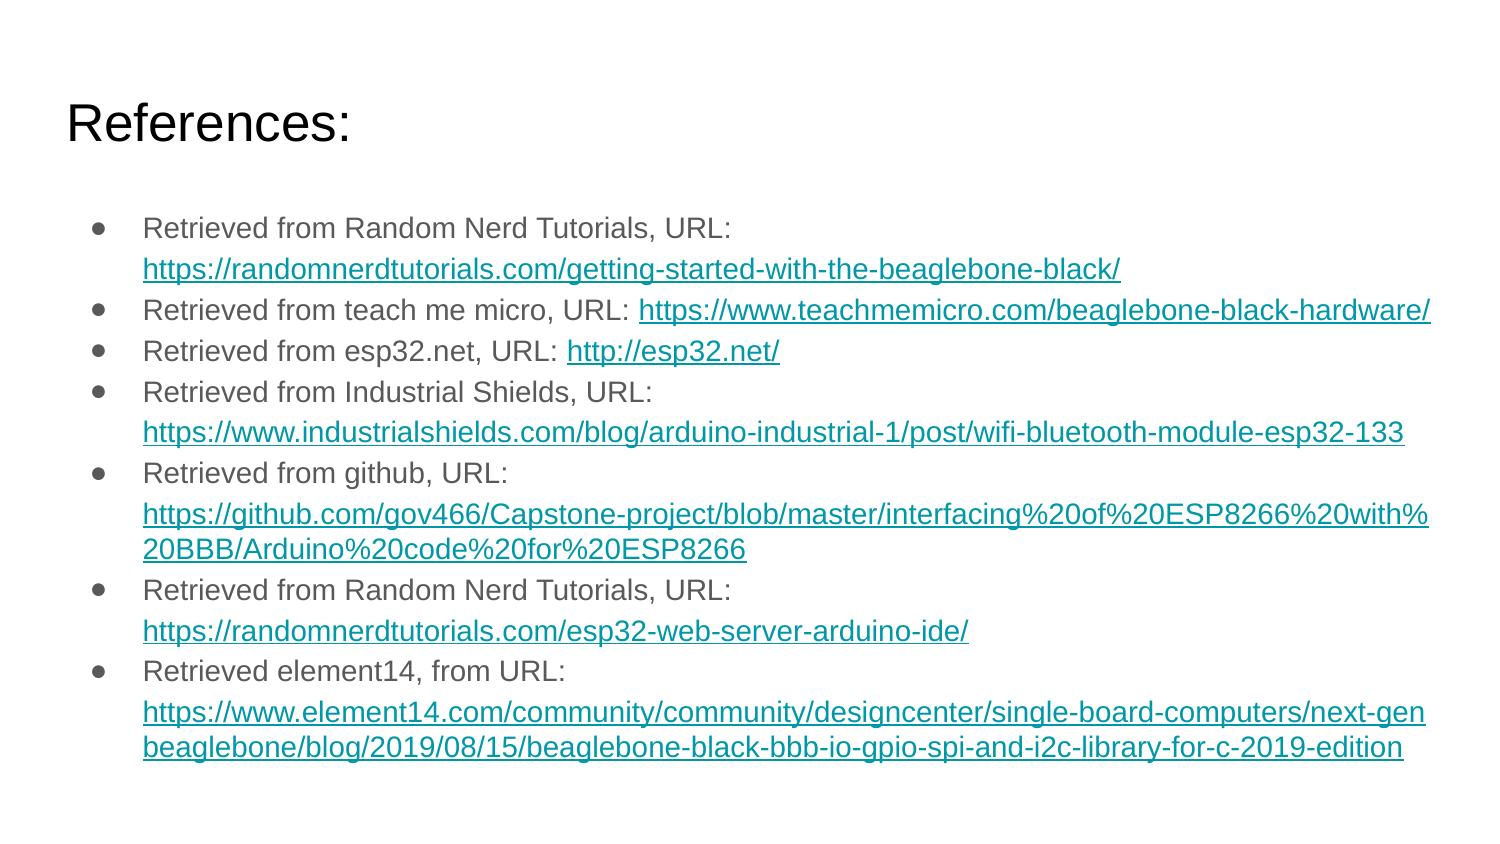

# References:
Retrieved from Random Nerd Tutorials, URL:  https://randomnerdtutorials.com/getting-started-with-the-beaglebone-black/
Retrieved from teach me micro, URL: https://www.teachmemicro.com/beaglebone-black-hardware/
Retrieved from esp32.net, URL: http://esp32.net/
Retrieved from Industrial Shields, URL: https://www.industrialshields.com/blog/arduino-industrial-1/post/wifi-bluetooth-module-esp32-133
Retrieved from github, URL: https://github.com/gov466/Capstone-project/blob/master/interfacing%20of%20ESP8266%20with%20BBB/Arduino%20code%20for%20ESP8266
Retrieved from Random Nerd Tutorials, URL: https://randomnerdtutorials.com/esp32-web-server-arduino-ide/
Retrieved element14, from URL: https://www.element14.com/community/community/designcenter/single-board-computers/next-genbeaglebone/blog/2019/08/15/beaglebone-black-bbb-io-gpio-spi-and-i2c-library-for-c-2019-edition